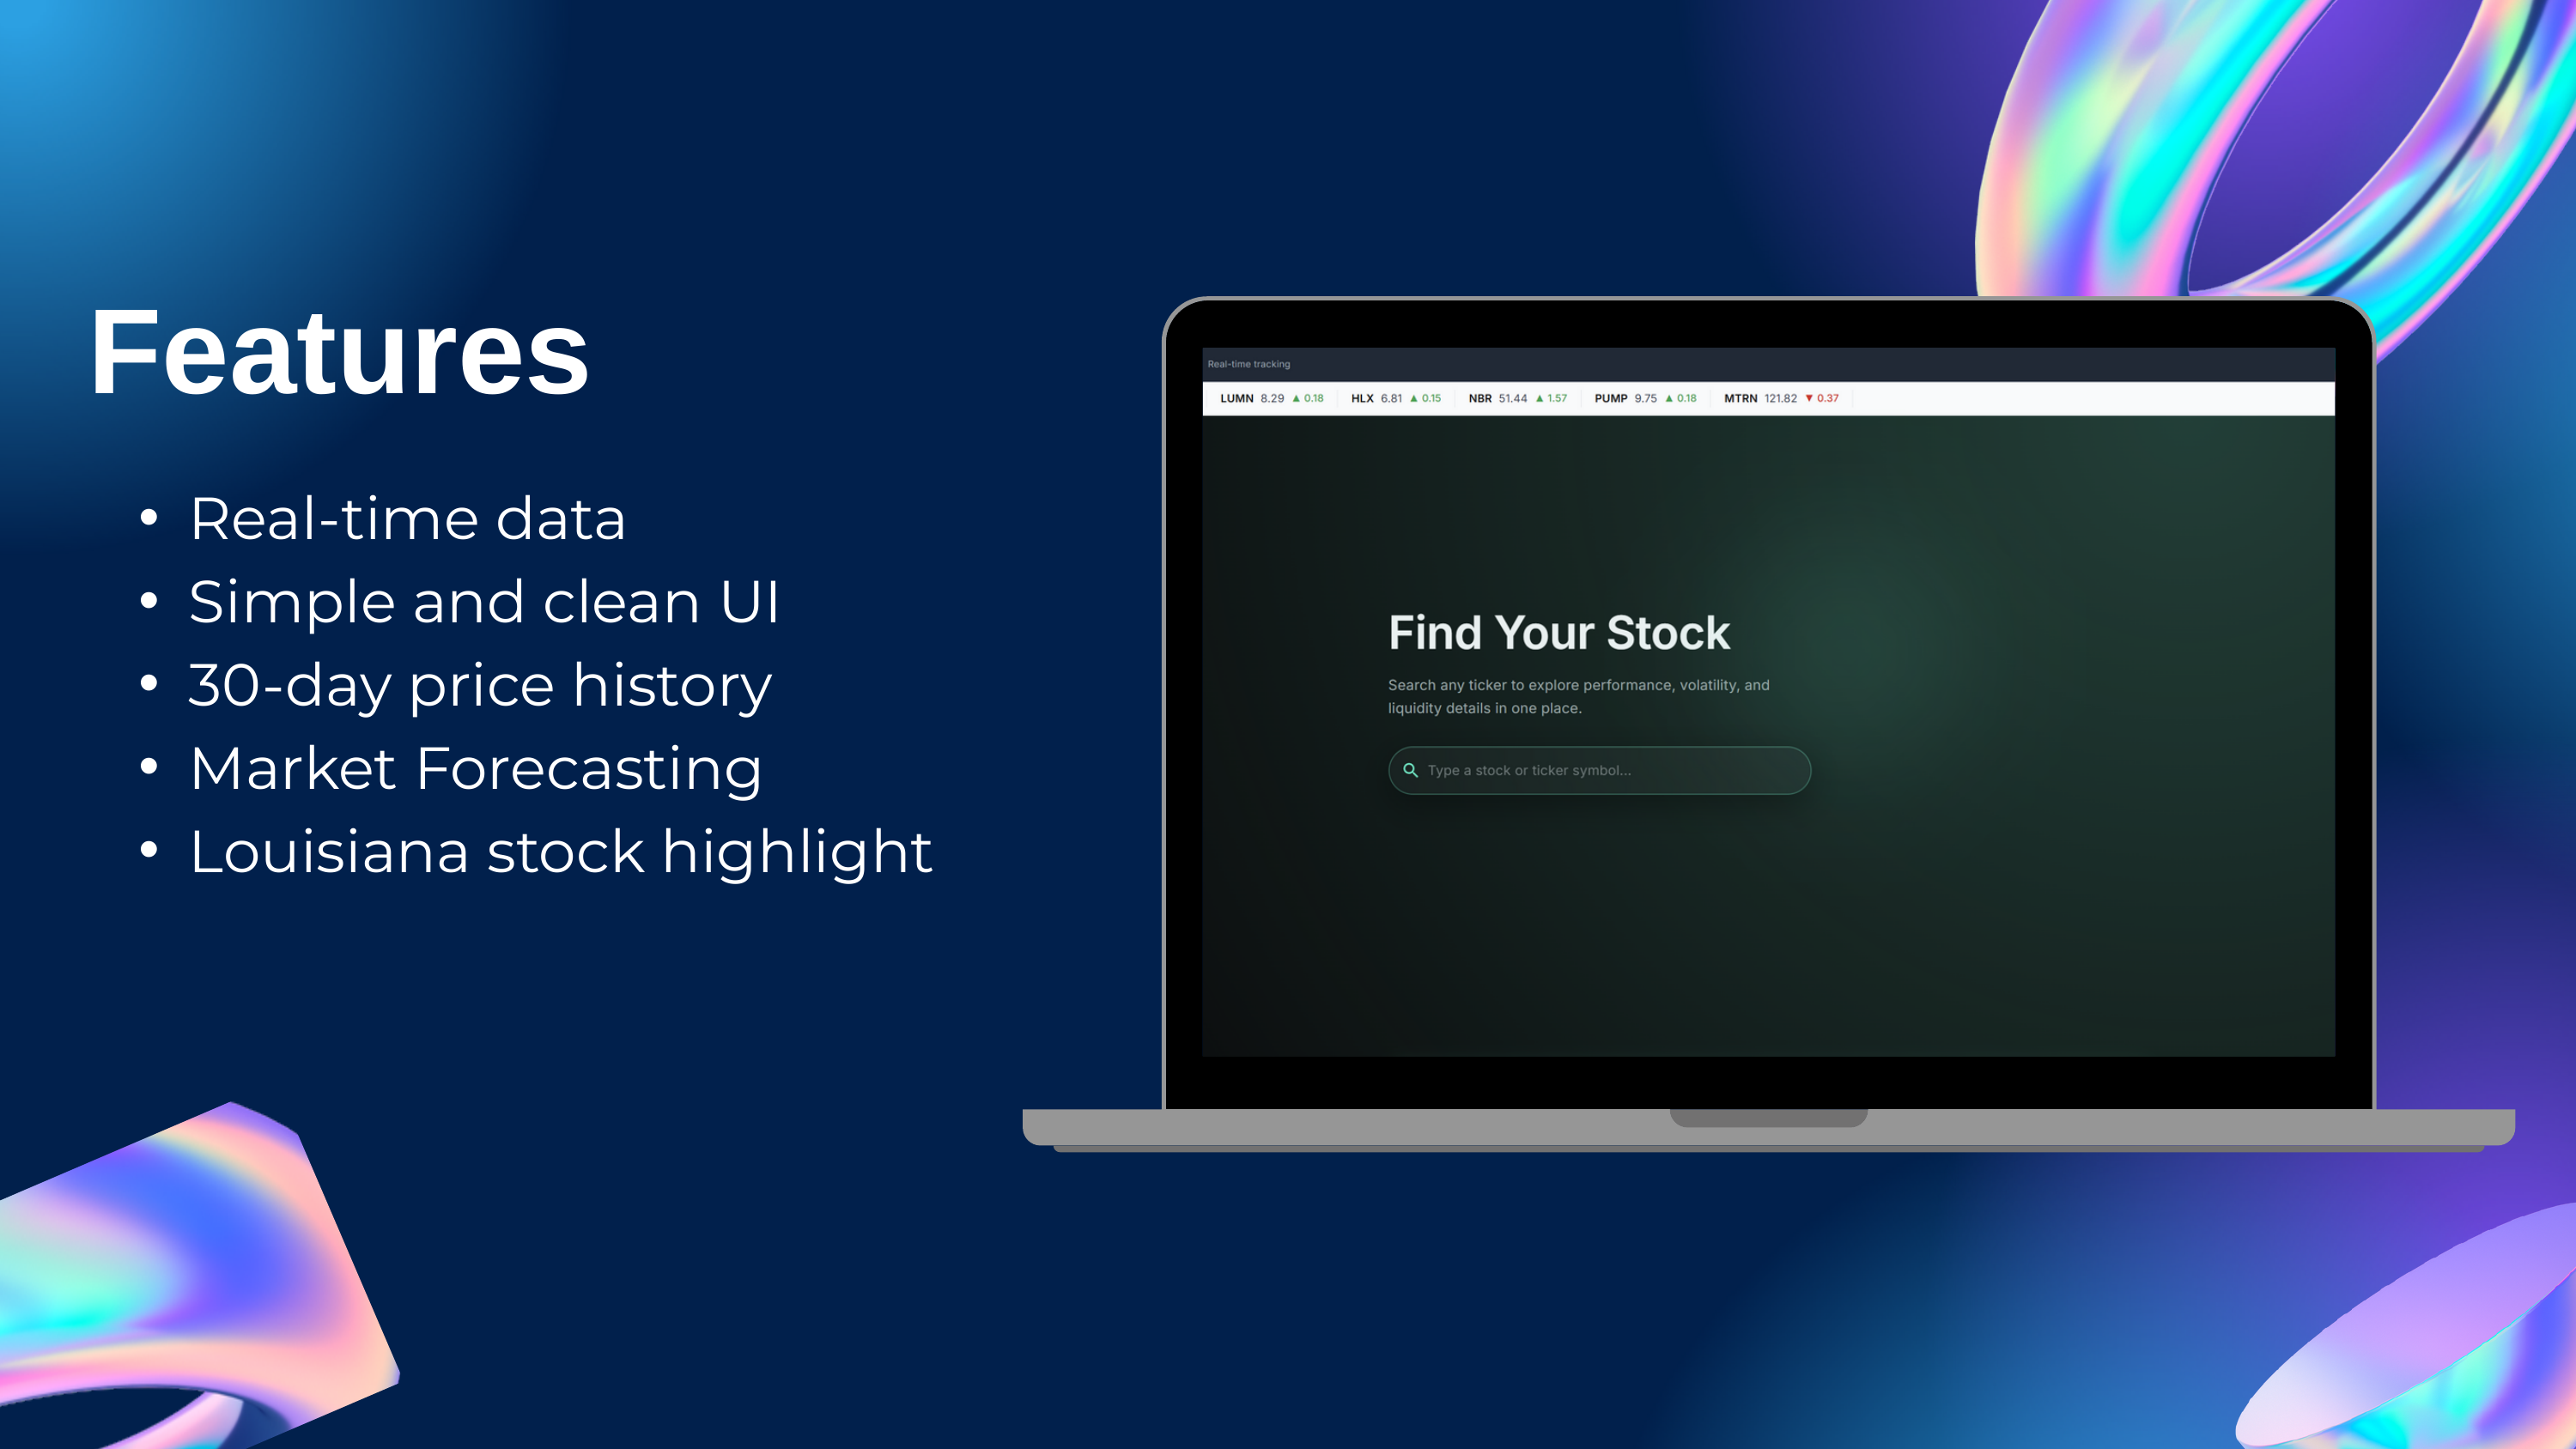

Features

Real-time data
Simple and clean UI
30-day price history
Market Forecasting
Louisiana stock highlight